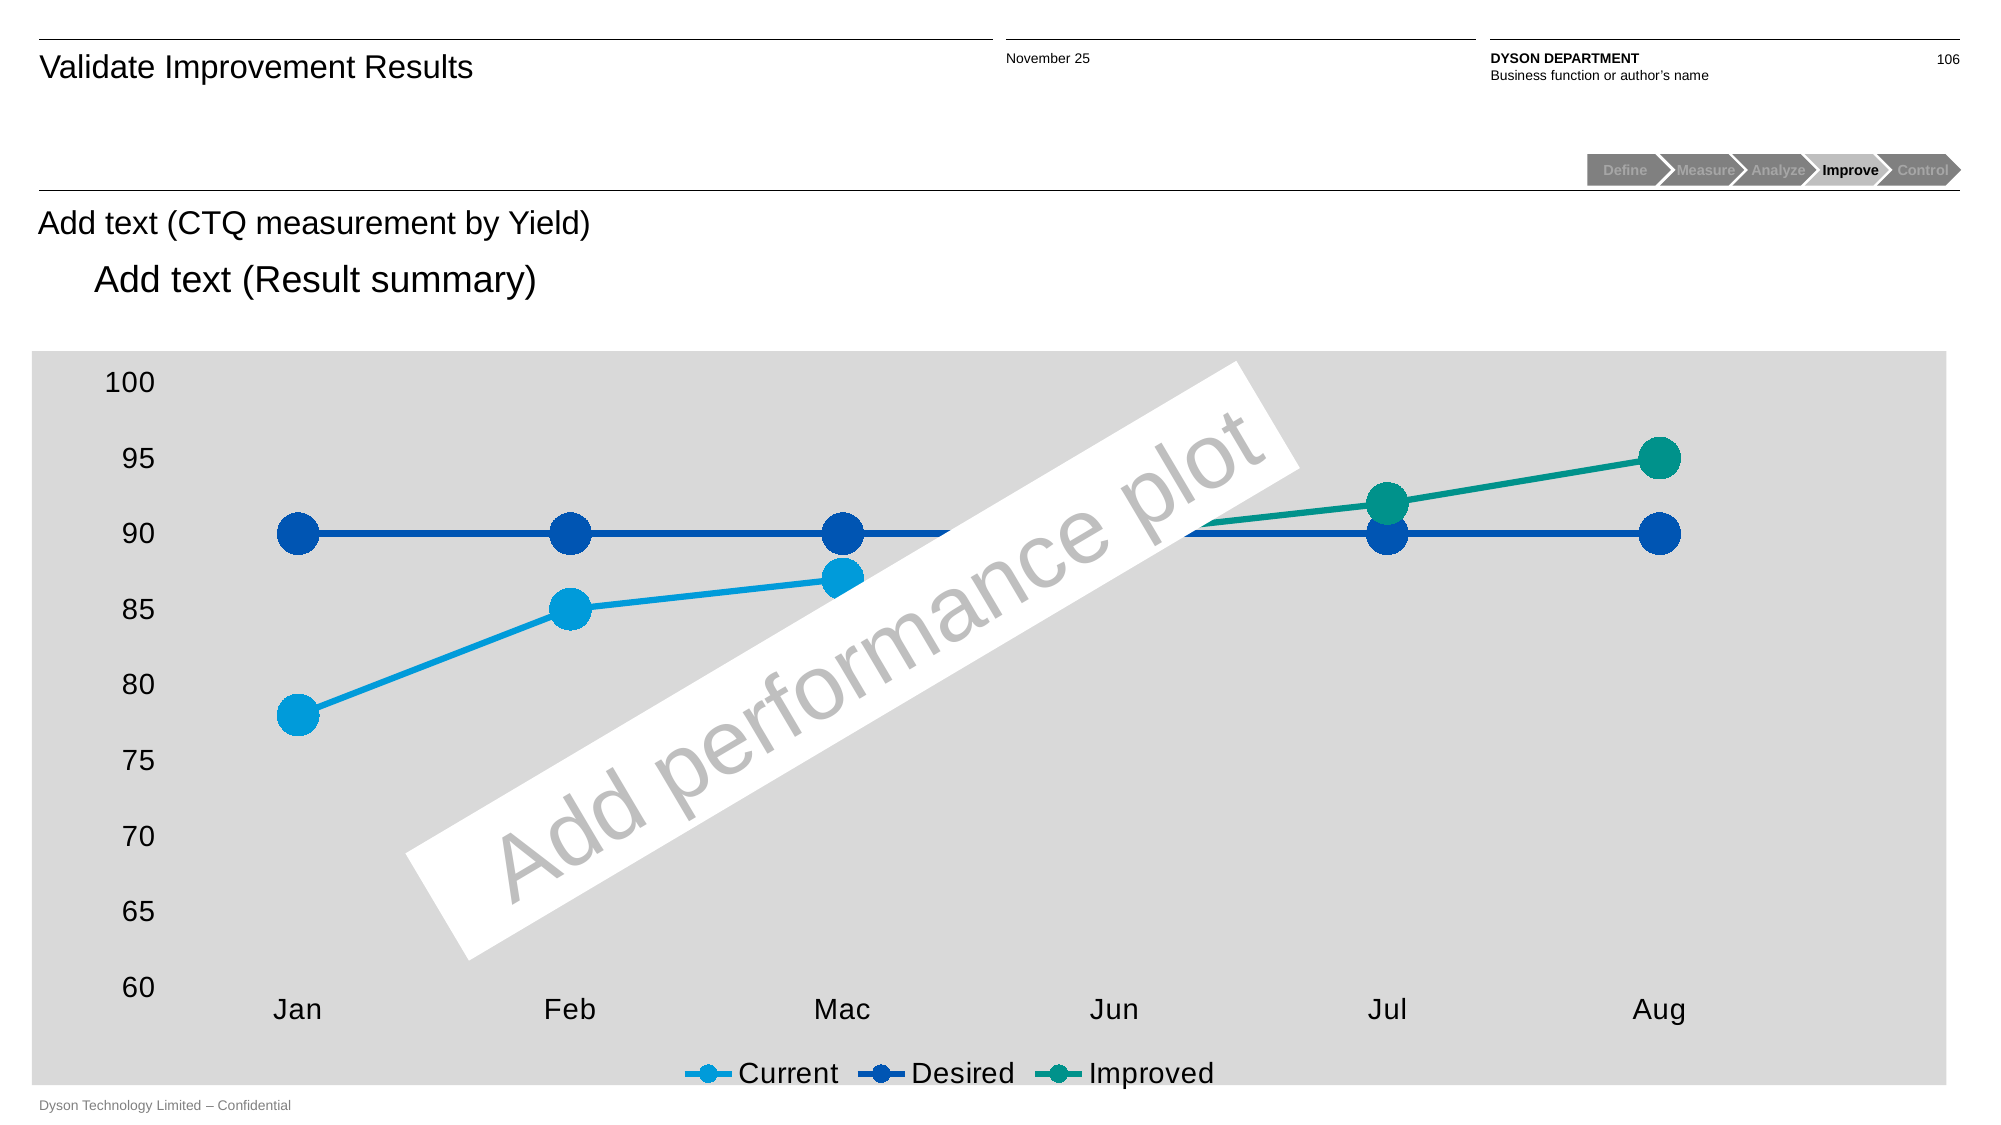

Validate Improvement Results
Define
  Measure
  Analyze
  Improve
  Control
Add text (CTQ measurement by Yield)
Add text (Result summary)

### Chart

| Category | Current | Desired | Improved |
|---|---|---|---|
| Jan | 78.0 | 90.0 | None |
| Feb | 85.0 | 90.0 | None |
| Mac | 87.0 | 90.0 | None |
| Jun | None | 90.0 | 90.0 |
| Jul | None | 90.0 | 92.0 |
| Aug | None | 90.0 | 95.0 |
  Add performance plot